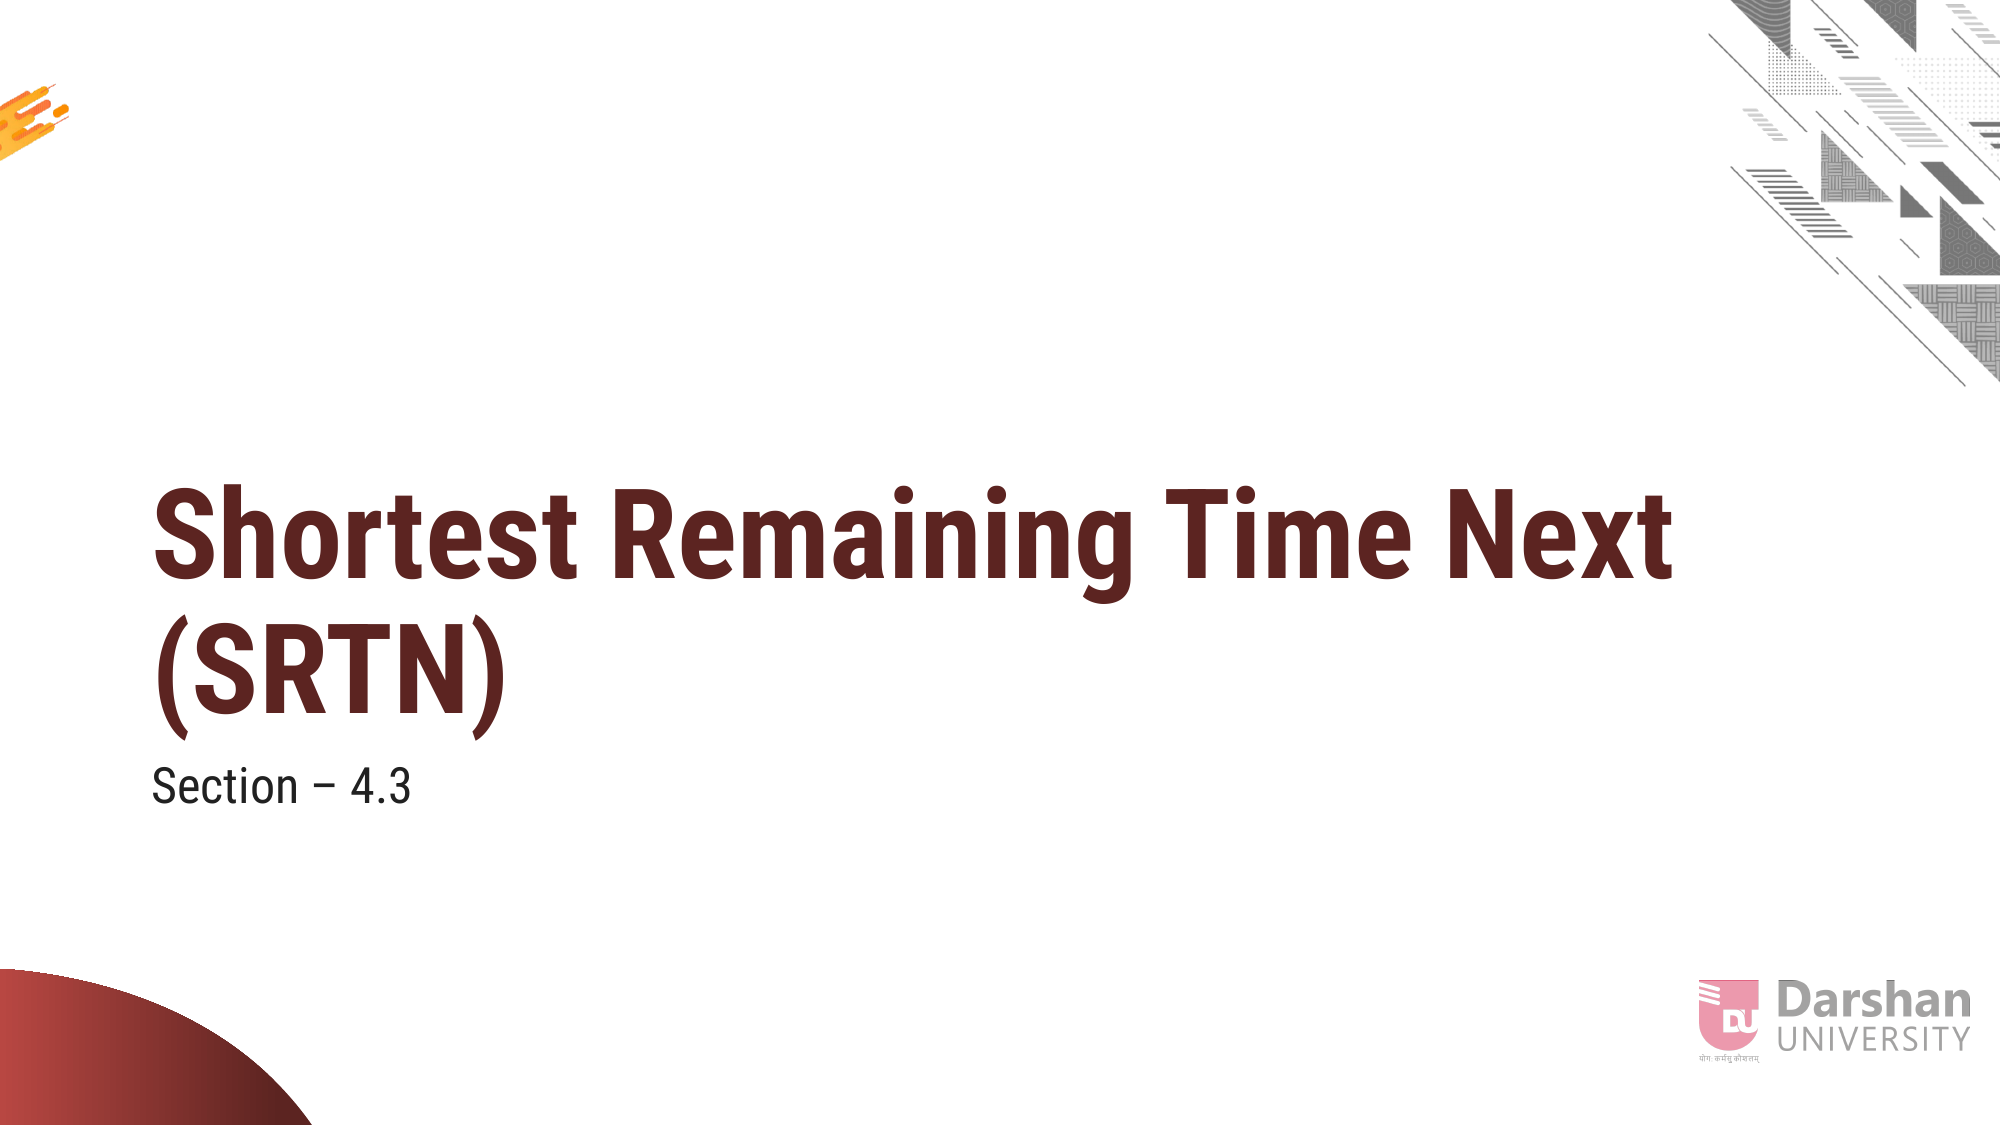

# Shortest Remaining Time Next (SRTN)
Section – 4.3